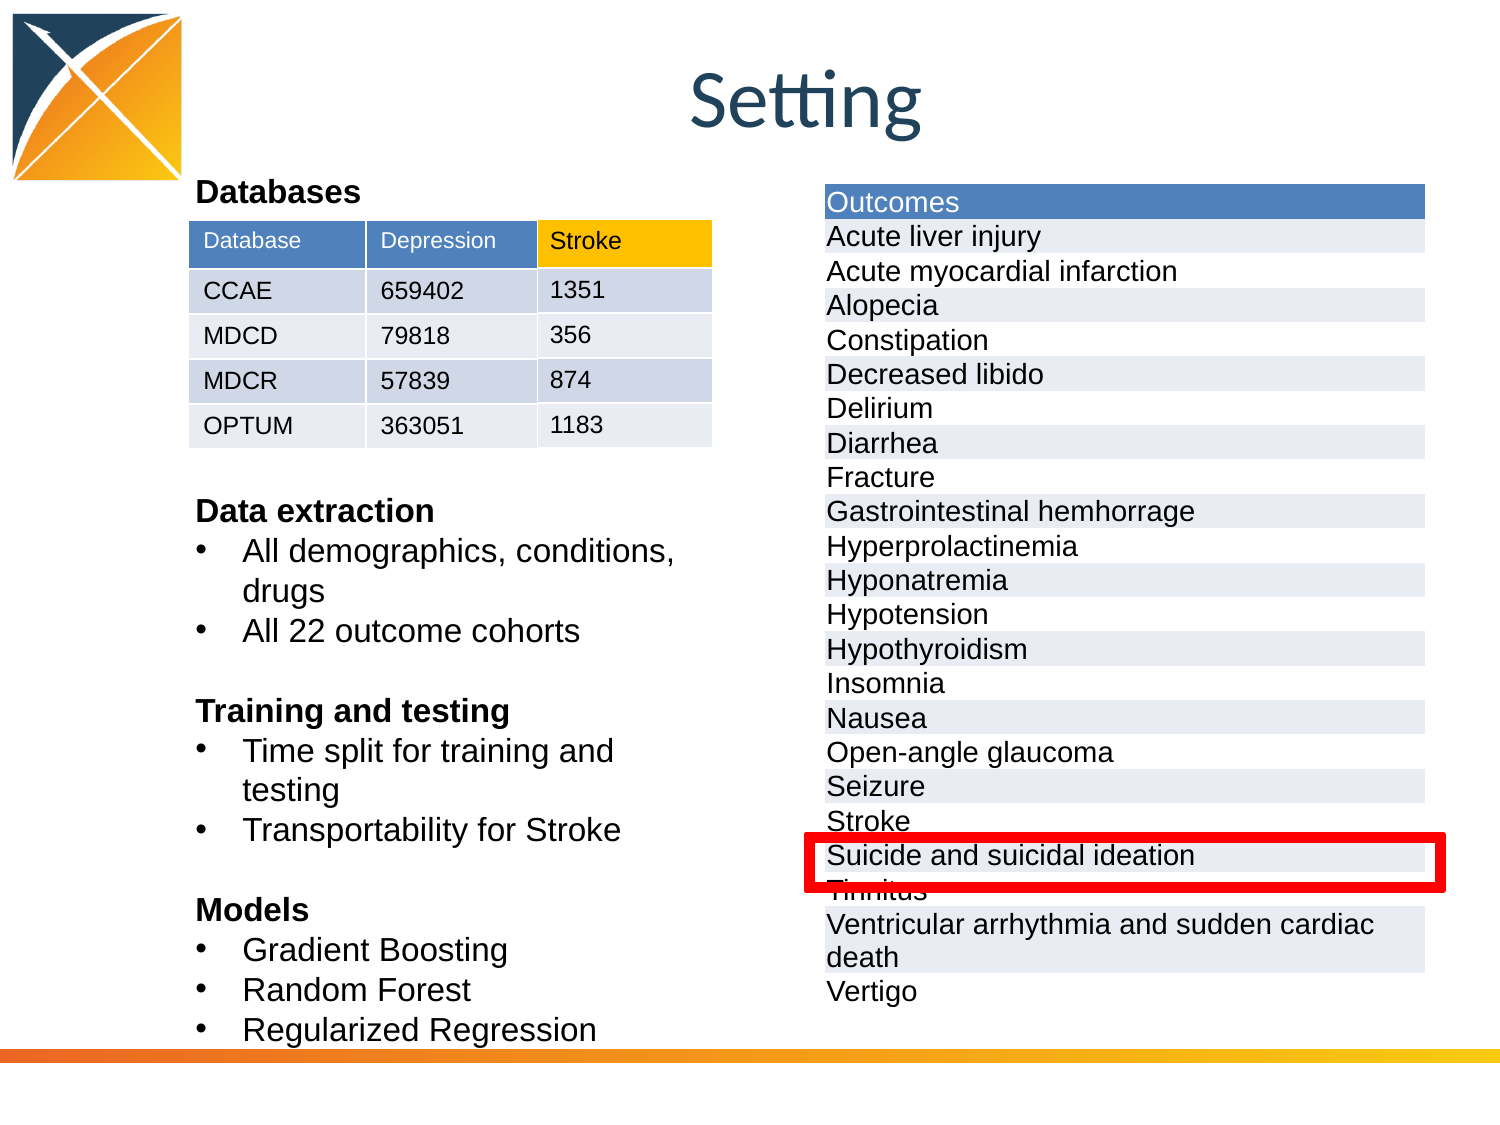

Setting
Databases

Data extraction
All demographics, conditions, drugs
All 22 outcome cohorts

Training and testing
Time split for training and testing
Transportability for Stroke

Models
Gradient Boosting
Random Forest
Regularized Regression

| Outcomes |
| --- |
| Acute liver injury |
| Acute myocardial infarction |
| Alopecia |
| Constipation |
| Decreased libido |
| Delirium |
| Diarrhea |
| Fracture |
| Gastrointestinal hemhorrage |
| Hyperprolactinemia |
| Hyponatremia |
| Hypotension |
| Hypothyroidism |
| Insomnia |
| Nausea |
| Open-angle glaucoma |
| Seizure |
| Stroke |
| Suicide and suicidal ideation |
| Tinnitus |
| Ventricular arrhythmia and sudden cardiac death |
| Vertigo |
| Database | Depression | Stroke |
| --- | --- | --- |
| CCAE | 659402 | 1351 |
| MDCD | 79818 | 356 |
| MDCR | 57839 | 874 |
| OPTUM | 363051 | 1183 |
| Database | Depression |
| --- | --- |
| CCAE | 659402 |
| MDCD | 79818 |
| MDCR | 57839 |
| OPTUM | 363051 |